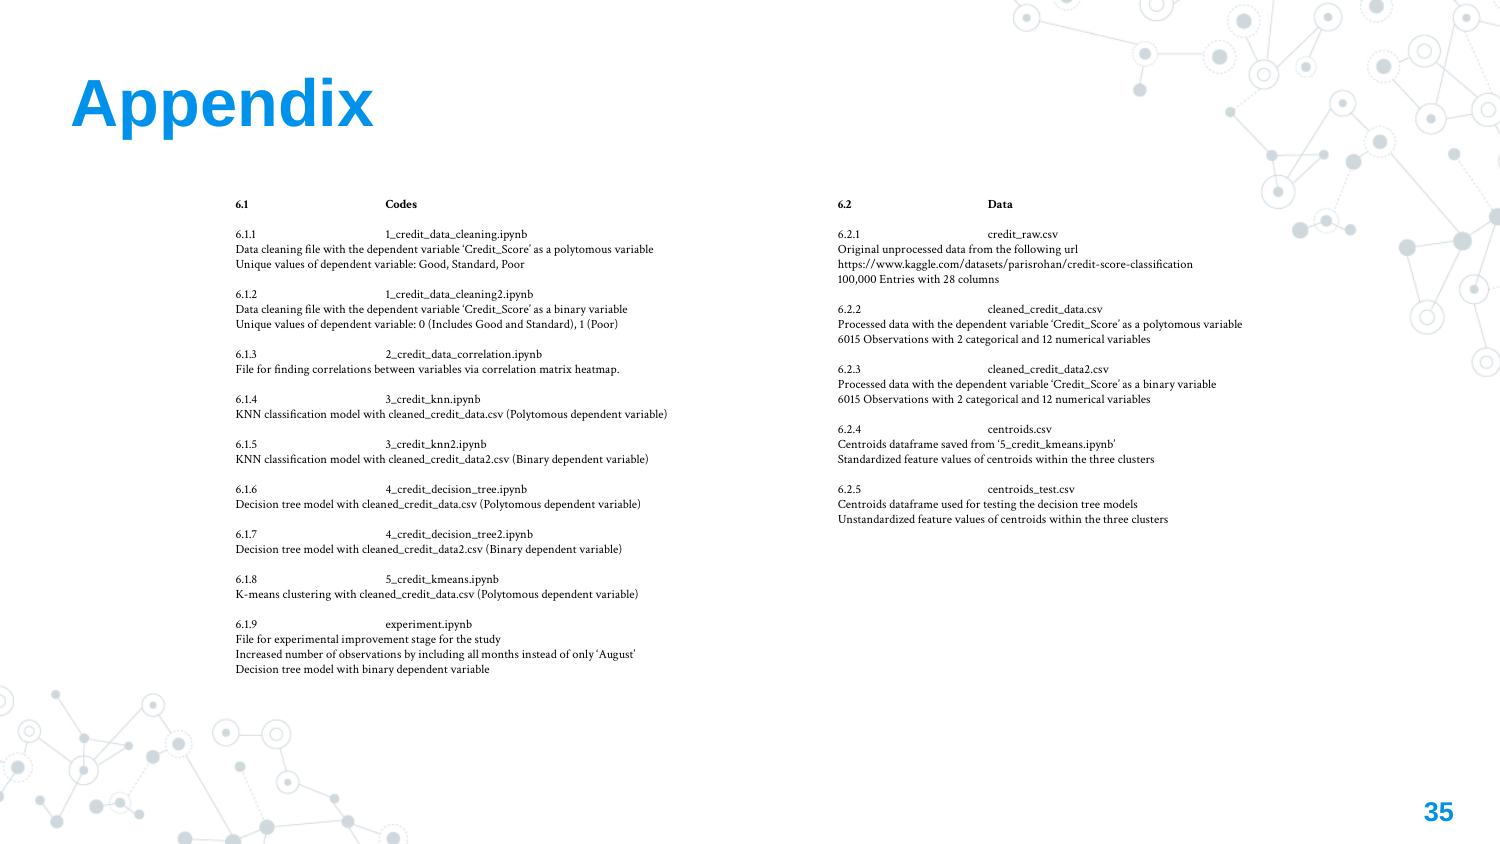

Appendix
6.1	Codes

6.1.1	1_credit_data_cleaning.ipynb
Data cleaning file with the dependent variable ‘Credit_Score’ as a polytomous variable
Unique values of dependent variable: Good, Standard, Poor

6.1.2	1_credit_data_cleaning2.ipynb
Data cleaning file with the dependent variable ‘Credit_Score’ as a binary variable
Unique values of dependent variable: 0 (Includes Good and Standard), 1 (Poor)

6.1.3	2_credit_data_correlation.ipynb
File for finding correlations between variables via correlation matrix heatmap.

6.1.4	3_credit_knn.ipynb
KNN classification model with cleaned_credit_data.csv (Polytomous dependent variable)

6.1.5	3_credit_knn2.ipynb
KNN classification model with cleaned_credit_data2.csv (Binary dependent variable)

6.1.6	4_credit_decision_tree.ipynb
Decision tree model with cleaned_credit_data.csv (Polytomous dependent variable)

6.1.7	4_credit_decision_tree2.ipynb
Decision tree model with cleaned_credit_data2.csv (Binary dependent variable)

6.1.8	5_credit_kmeans.ipynb
K-means clustering with cleaned_credit_data.csv (Polytomous dependent variable)

6.1.9	experiment.ipynb
File for experimental improvement stage for the study
Increased number of observations by including all months instead of only ‘August’
Decision tree model with binary dependent variable

6.2	Data

6.2.1	credit_raw.csv
Original unprocessed data from the following url
https://www.kaggle.com/datasets/parisrohan/credit-score-classification
100,000 Entries with 28 columns

6.2.2	cleaned_credit_data.csv
Processed data with the dependent variable ‘Credit_Score’ as a polytomous variable
6015 Observations with 2 categorical and 12 numerical variables

6.2.3	cleaned_credit_data2.csv
Processed data with the dependent variable ‘Credit_Score’ as a binary variable
6015 Observations with 2 categorical and 12 numerical variables

6.2.4	centroids.csv
Centroids dataframe saved from ‘5_credit_kmeans.ipynb’
Standardized feature values of centroids within the three clusters

6.2.5	centroids_test.csv
Centroids dataframe used for testing the decision tree models
Unstandardized feature values of centroids within the three clusters

35